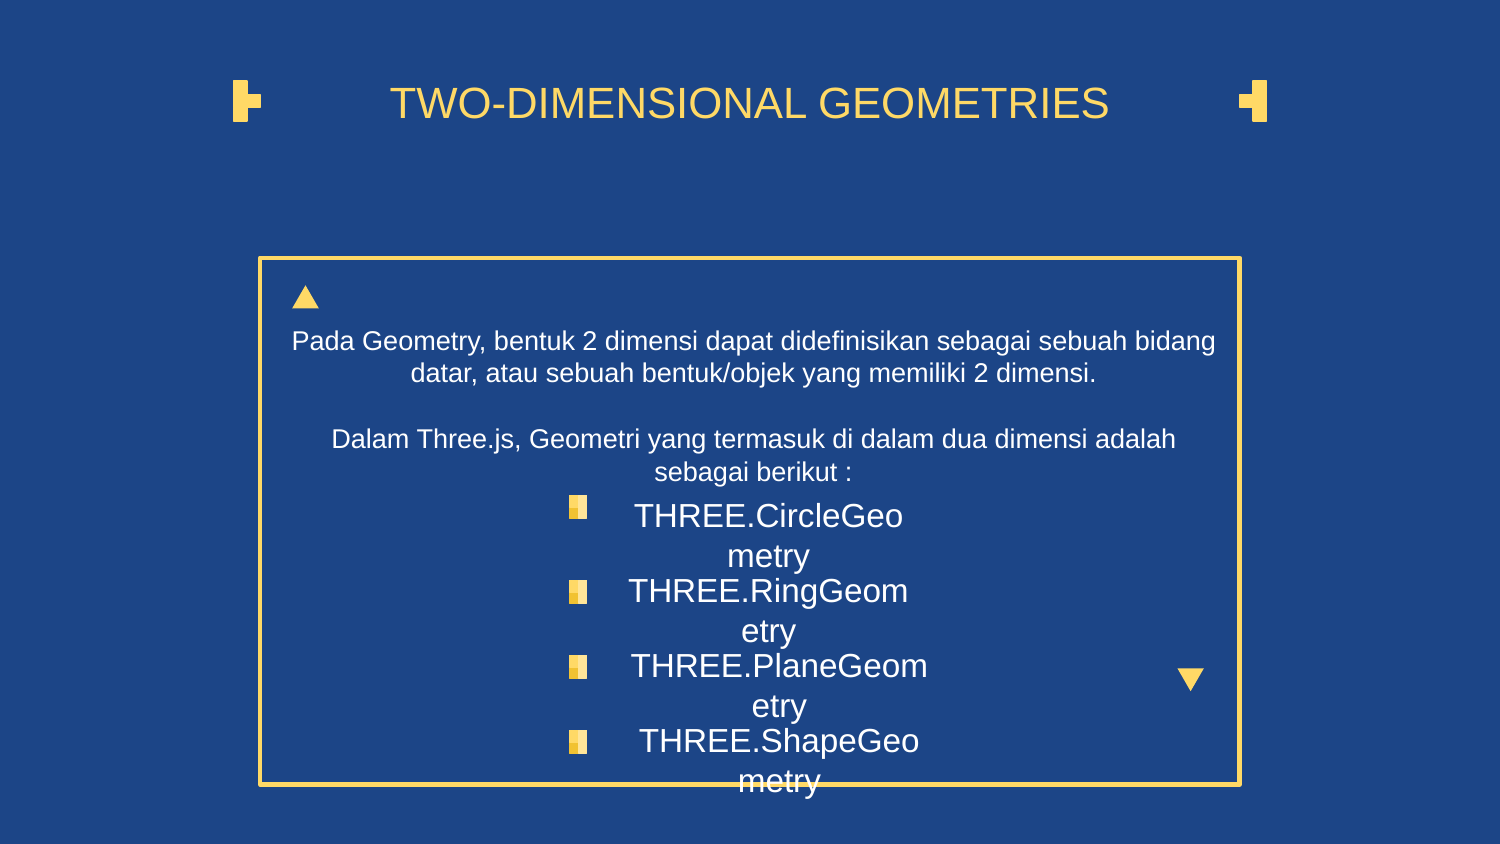

# TWO-DIMENSIONAL GEOMETRIES

Pada Geometry, bentuk 2 dimensi dapat didefinisikan sebagai sebuah bidang datar, atau sebuah bentuk/objek yang memiliki 2 dimensi.
Dalam Three.js, Geometri yang termasuk di dalam dua dimensi adalah sebagai berikut :
THREE.CircleGeometry

THREE.RingGeometry

THREE.PlaneGeometry

THREE.ShapeGeometry